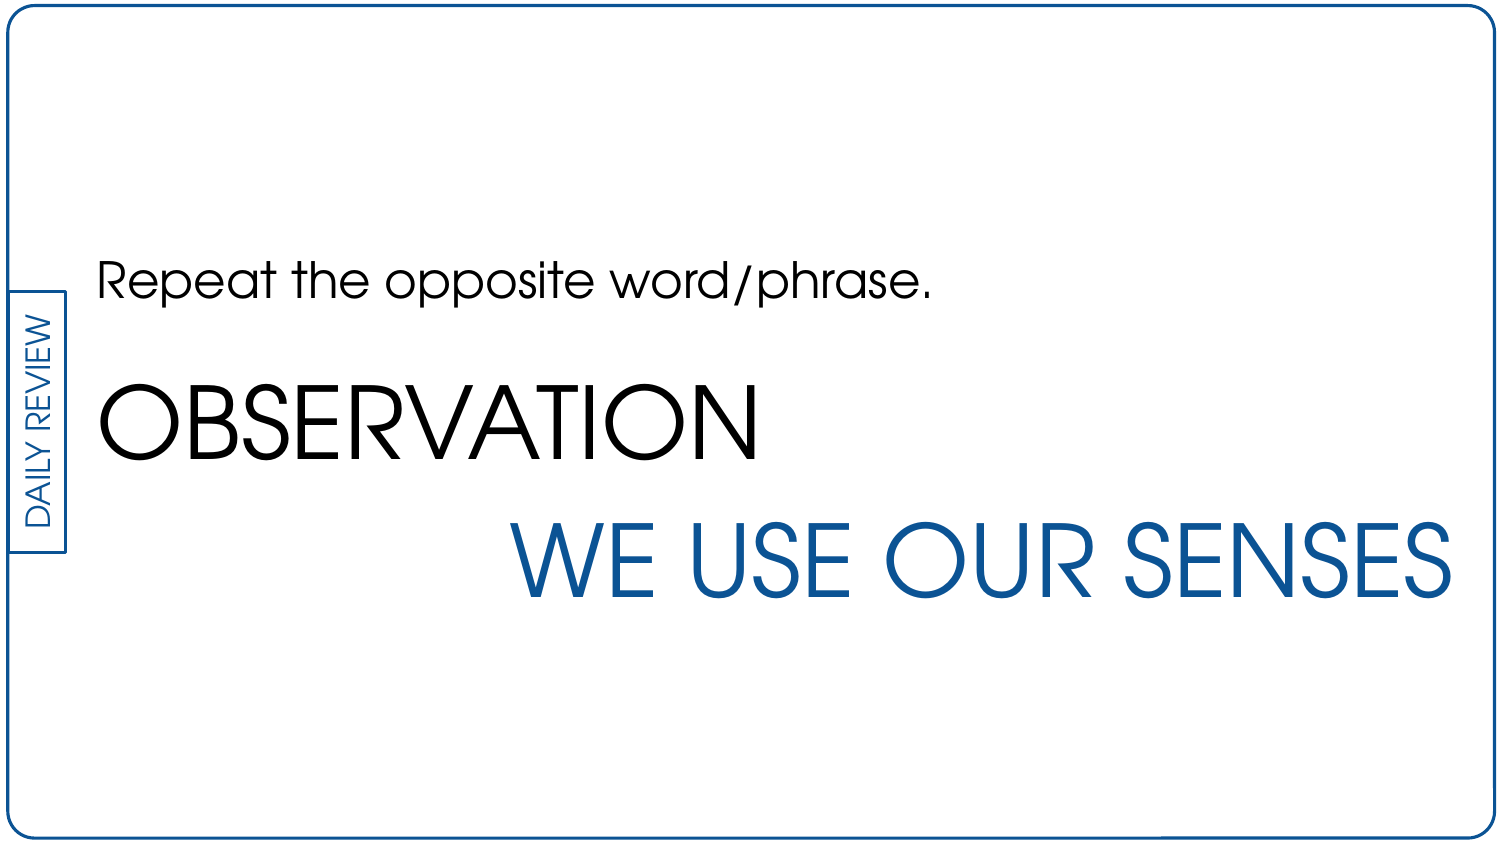

Repeat the opposite word/phrase.
OBSERVATION
WE USE OUR SENSES